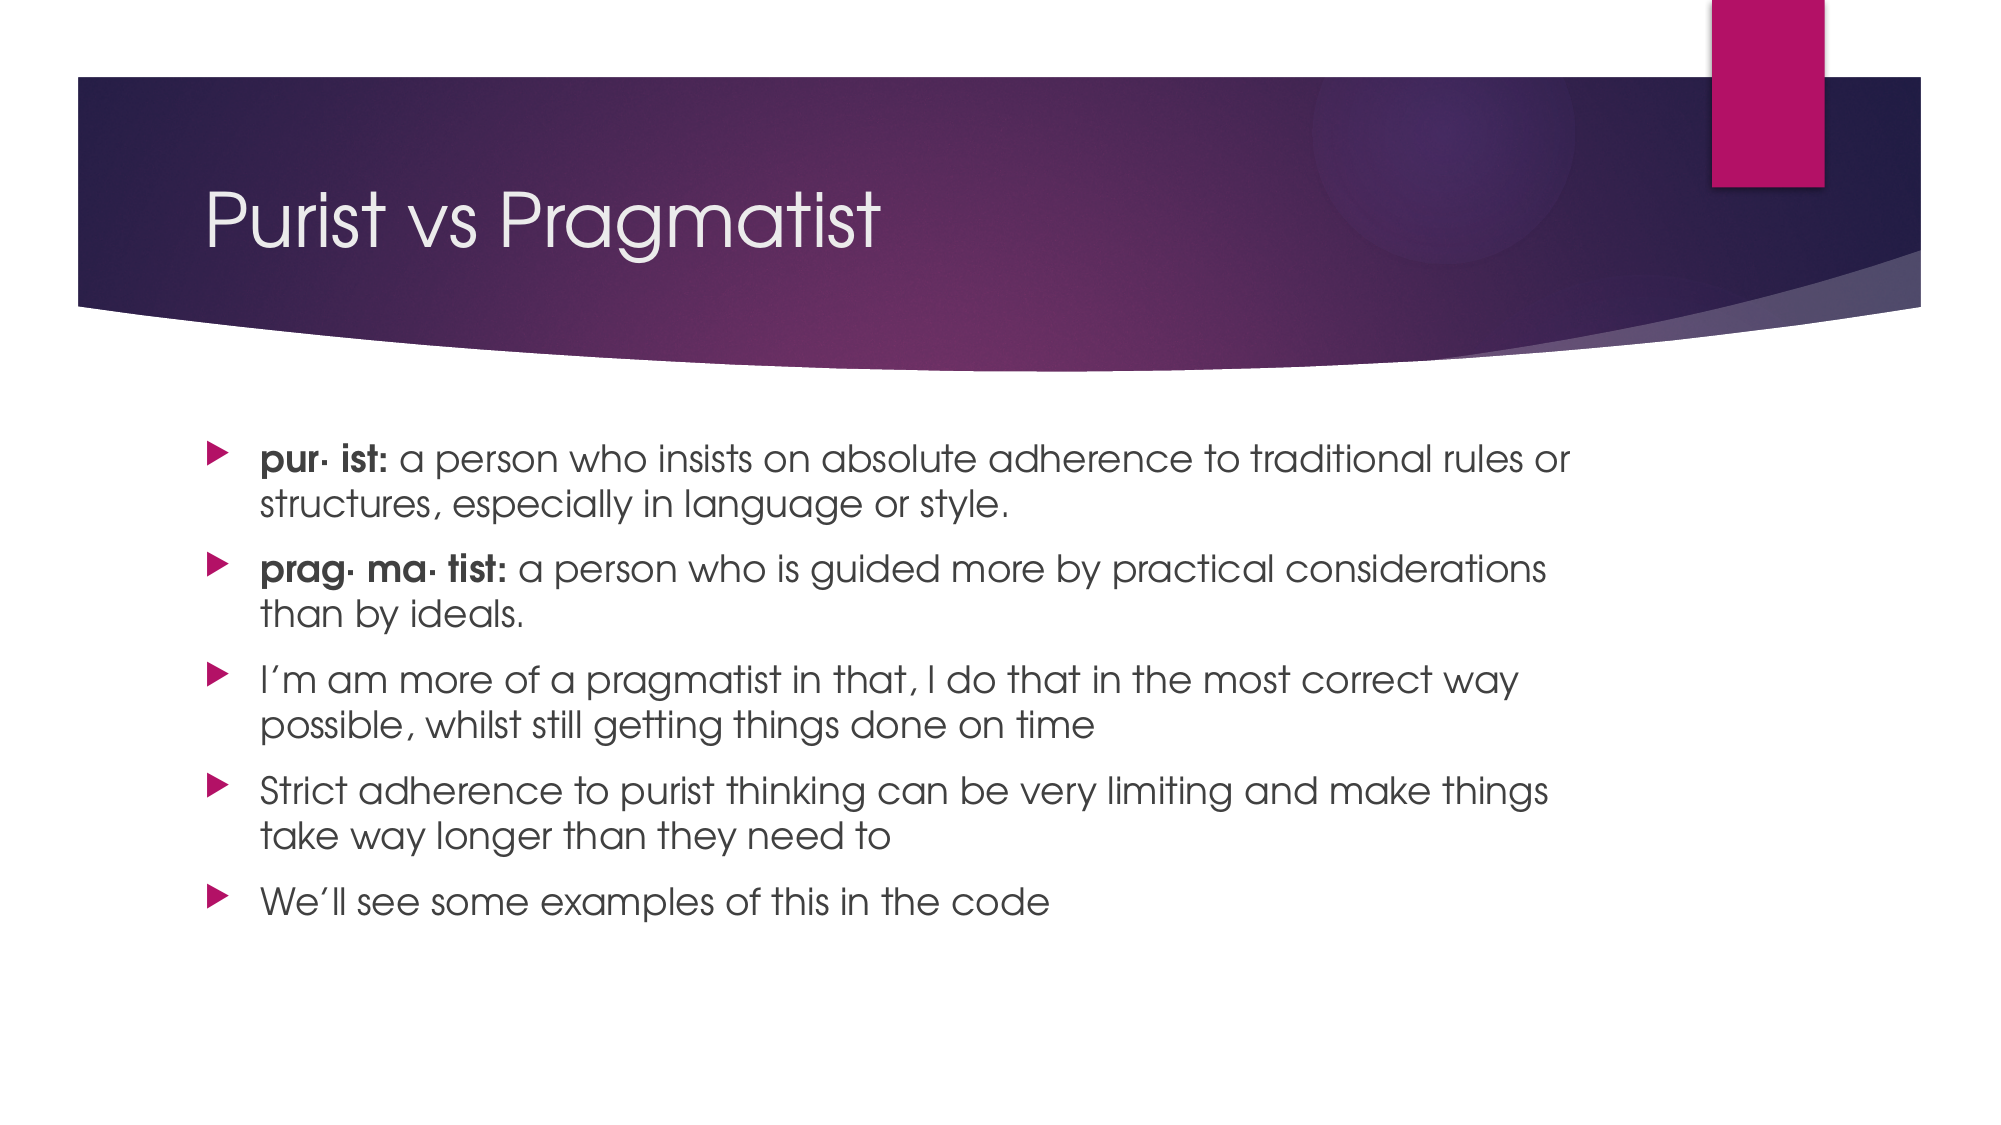

# Purist vs Pragmatist
pur· ist: a person who insists on absolute adherence to traditional rules or structures, especially in language or style.
prag· ma· tist: a person who is guided more by practical considerations than by ideals.
I’m am more of a pragmatist in that, I do that in the most correct way possible, whilst still getting things done on time
Strict adherence to purist thinking can be very limiting and make things take way longer than they need to
We’ll see some examples of this in the code